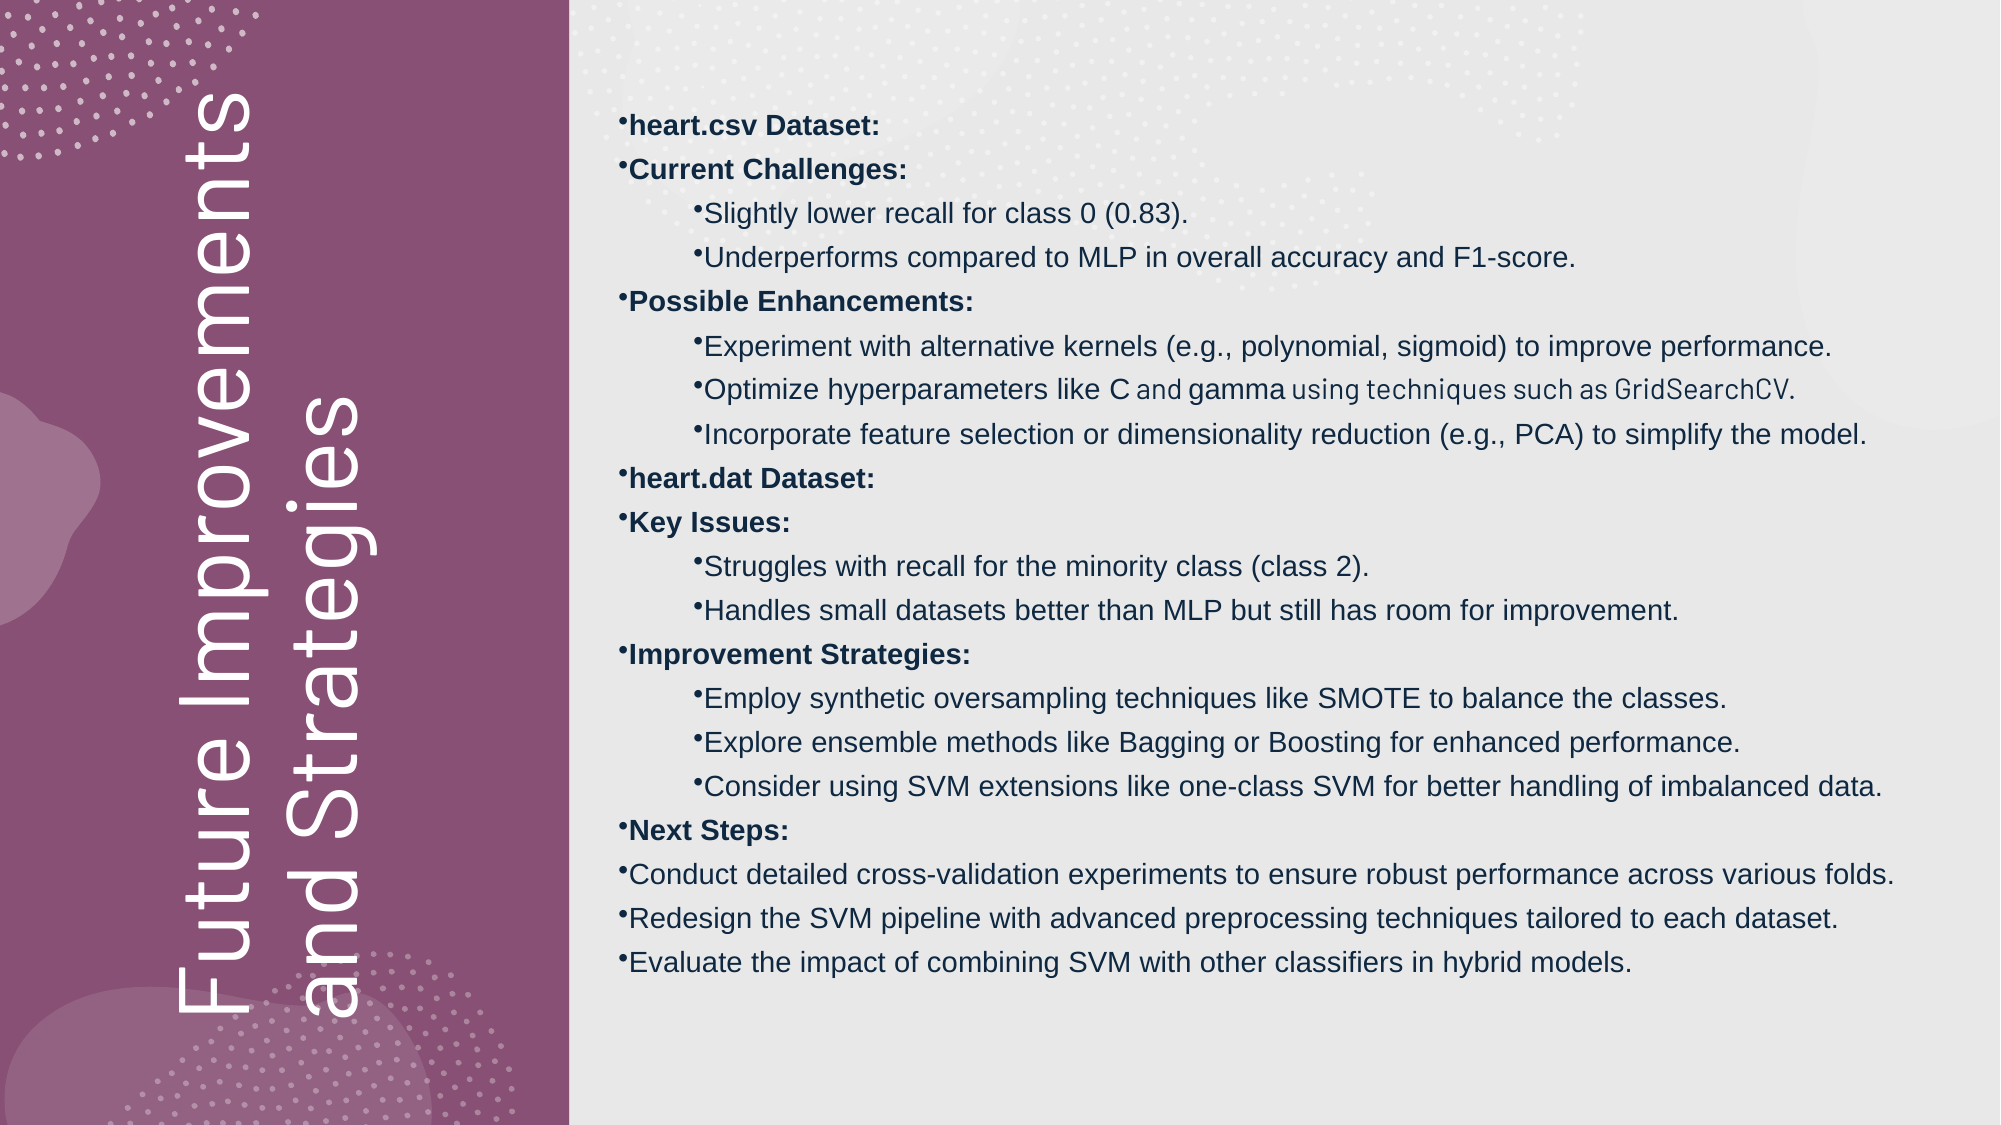

heart.csv Dataset:
Current Challenges:
Slightly lower recall for class 0 (0.83).
Underperforms compared to MLP in overall accuracy and F1-score.
Possible Enhancements:
Experiment with alternative kernels (e.g., polynomial, sigmoid) to improve performance.
Optimize hyperparameters like C and gamma using techniques such as GridSearchCV.
Incorporate feature selection or dimensionality reduction (e.g., PCA) to simplify the model.
heart.dat Dataset:
Key Issues:
Struggles with recall for the minority class (class 2).
Handles small datasets better than MLP but still has room for improvement.
Improvement Strategies:
Employ synthetic oversampling techniques like SMOTE to balance the classes.
Explore ensemble methods like Bagging or Boosting for enhanced performance.
Consider using SVM extensions like one-class SVM for better handling of imbalanced data.
Next Steps:
Conduct detailed cross-validation experiments to ensure robust performance across various folds.
Redesign the SVM pipeline with advanced preprocessing techniques tailored to each dataset.
Evaluate the impact of combining SVM with other classifiers in hybrid models.

# Future Improvements and Strategies